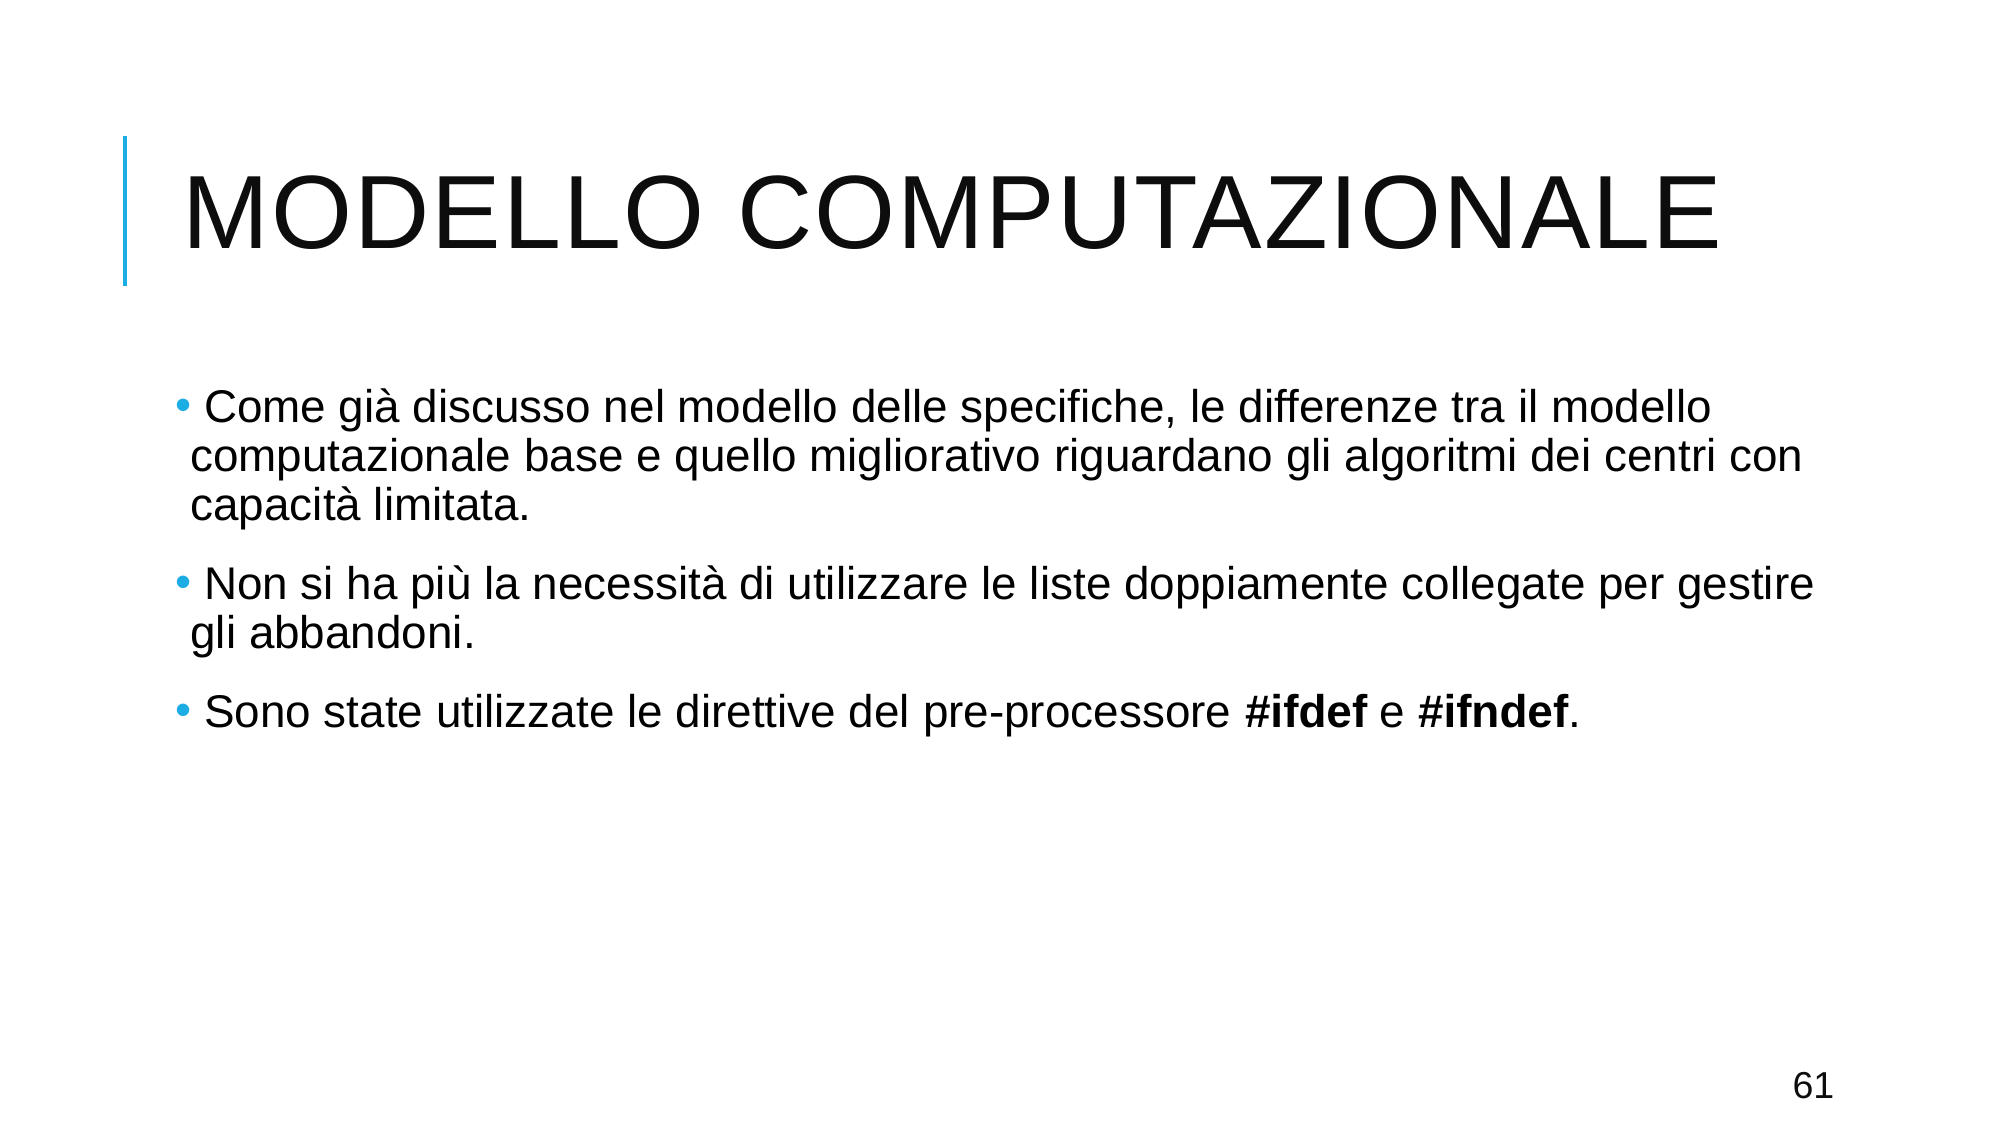

# MODELLO COMPUTAZIONALE
 Come già discusso nel modello delle specifiche, le differenze tra il modello computazionale base e quello migliorativo riguardano gli algoritmi dei centri con capacità limitata.
 Non si ha più la necessità di utilizzare le liste doppiamente collegate per gestire gli abbandoni.
 Sono state utilizzate le direttive del pre-processore #ifdef e #ifndef.
61